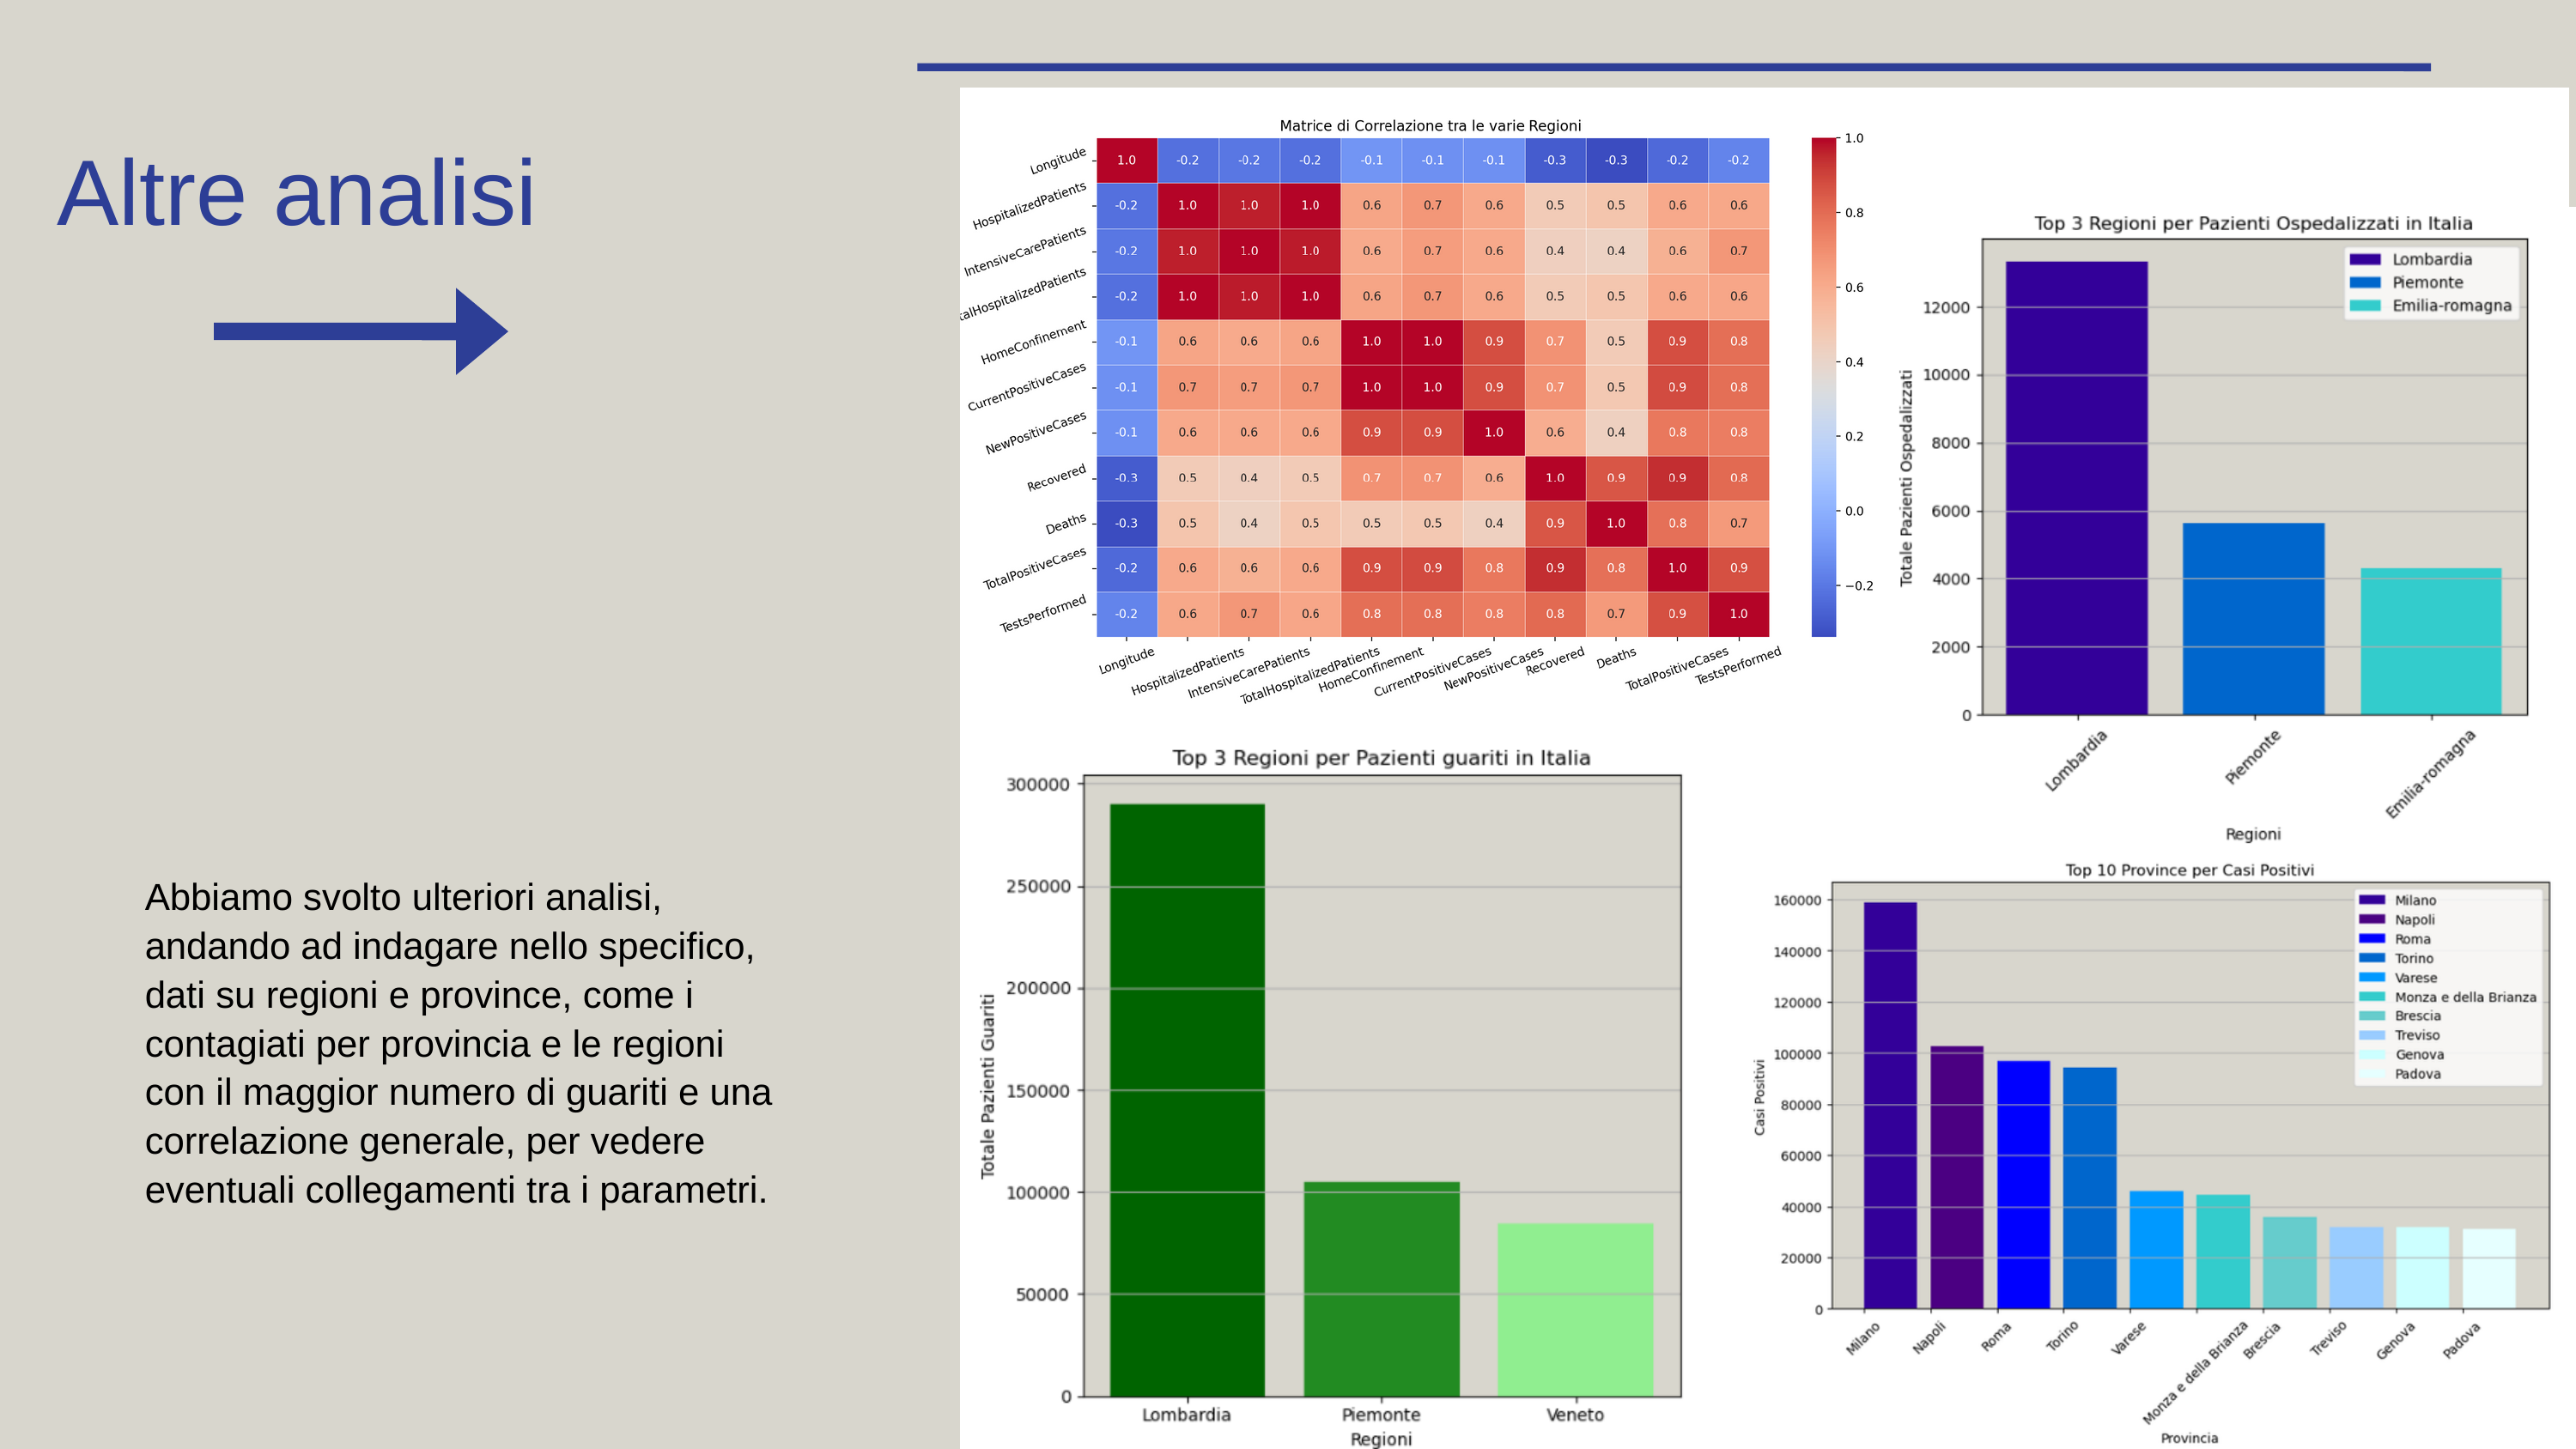

Altre analisi

Abbiamo svolto ulteriori analisi, andando ad indagare nello specifico, dati su regioni e province, come i contagiati per provincia e le regioni con il maggior numero di guariti e una correlazione generale, per vedere eventuali collegamenti tra i parametri.